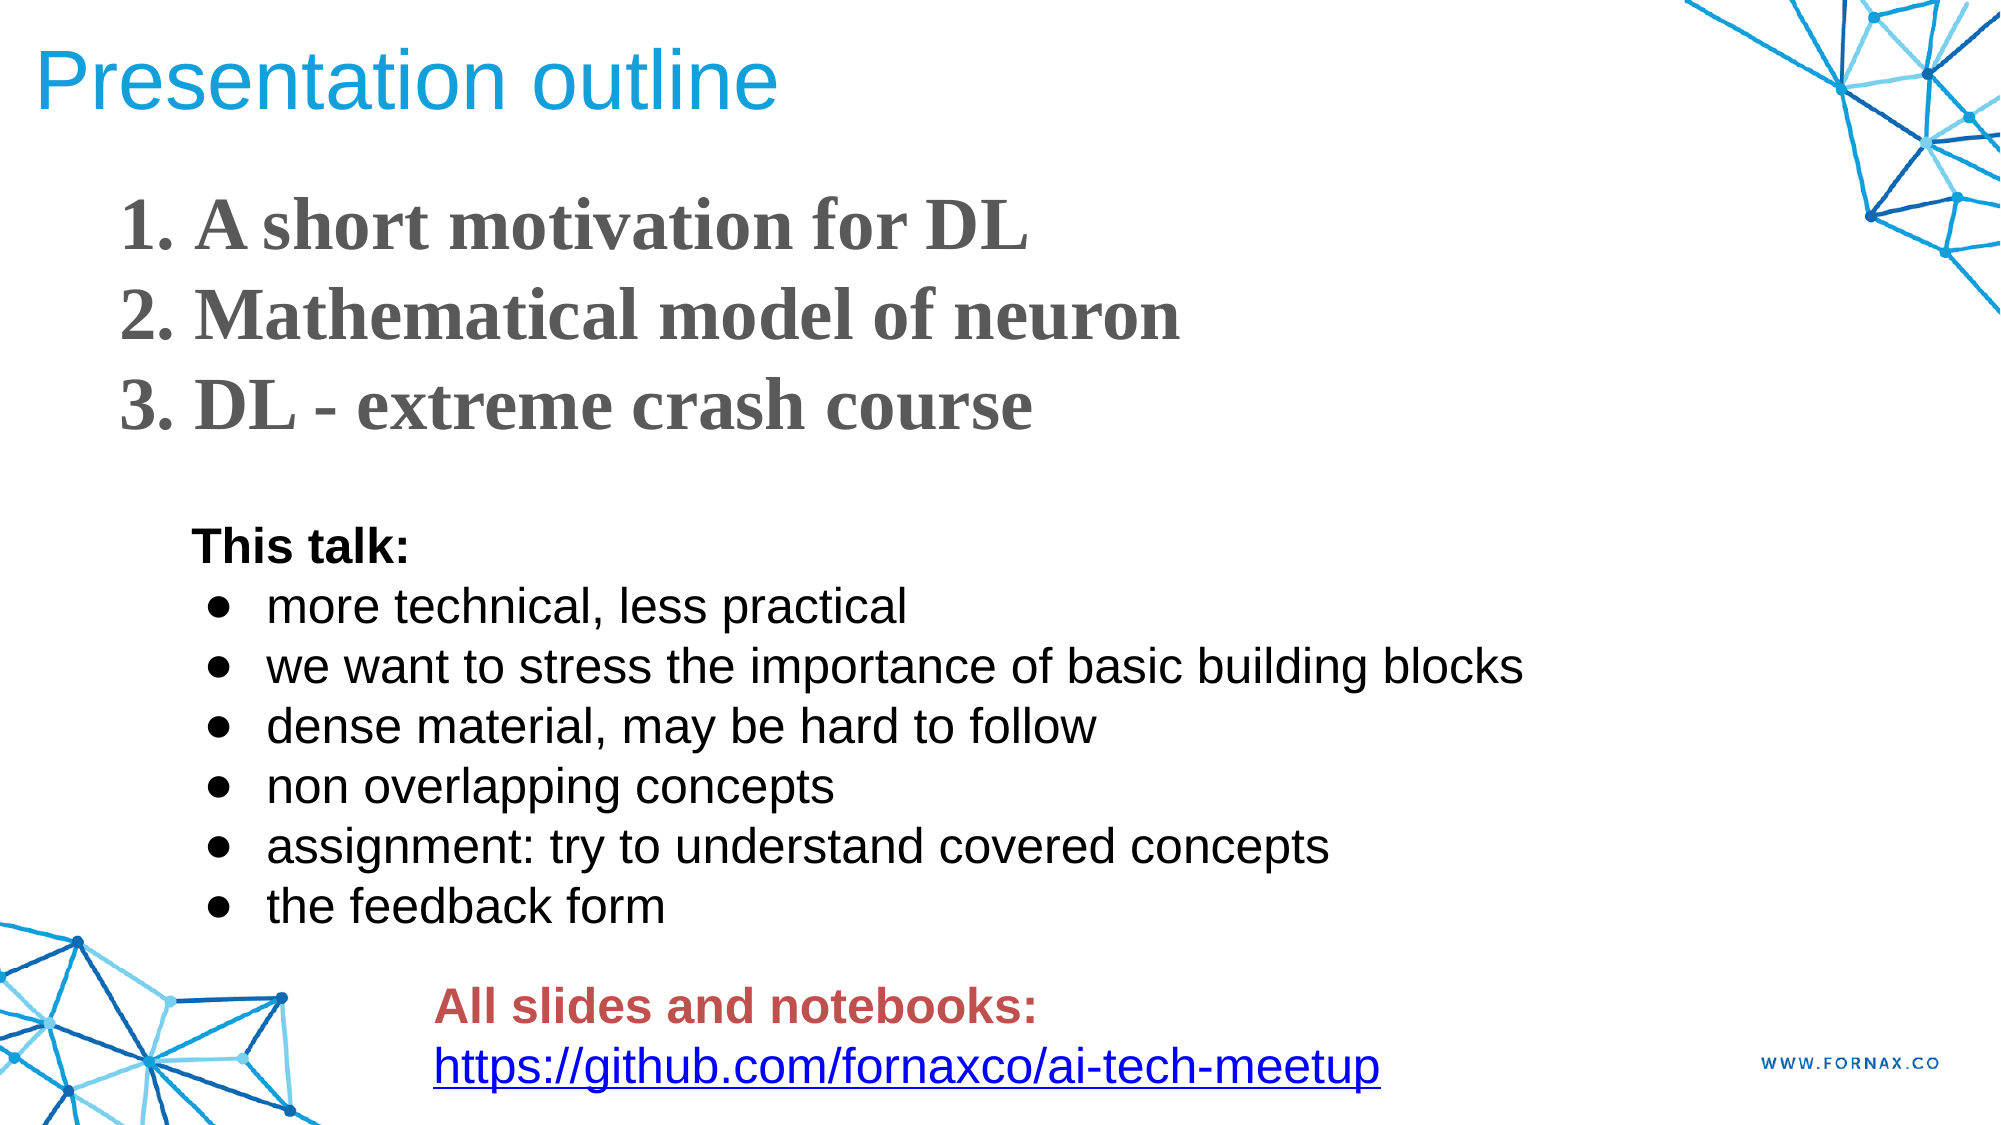

# Presentation outline
A short motivation for DL
Mathematical model of neuron
DL - extreme crash course
This talk:
more technical, less practical
we want to stress the importance of basic building blocks
dense material, may be hard to follow
non overlapping concepts
assignment: try to understand covered concepts
the feedback form
All slides and notebooks: https://github.com/fornaxco/ai-tech-meetup